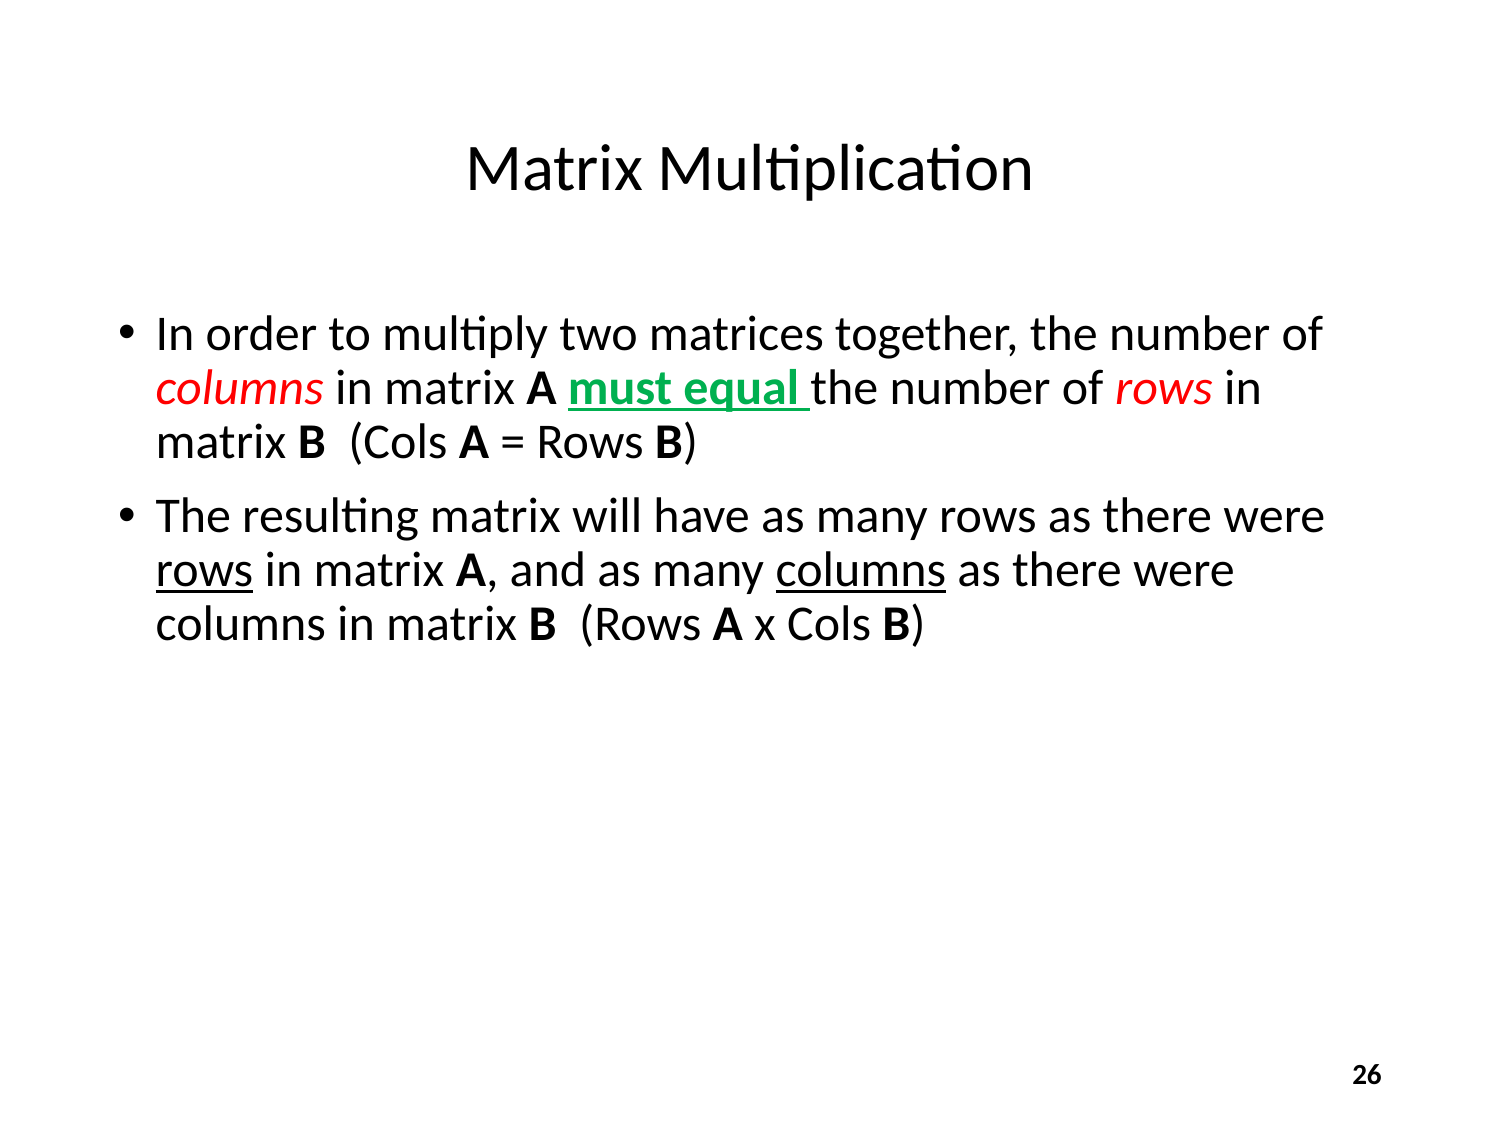

# Matrix Multiplication
In order to multiply two matrices together, the number of columns in matrix A must equal the number of rows in matrix B  (Cols A = Rows B)
The resulting matrix will have as many rows as there were rows in matrix A, and as many columns as there were columns in matrix B  (Rows A x Cols B)

26